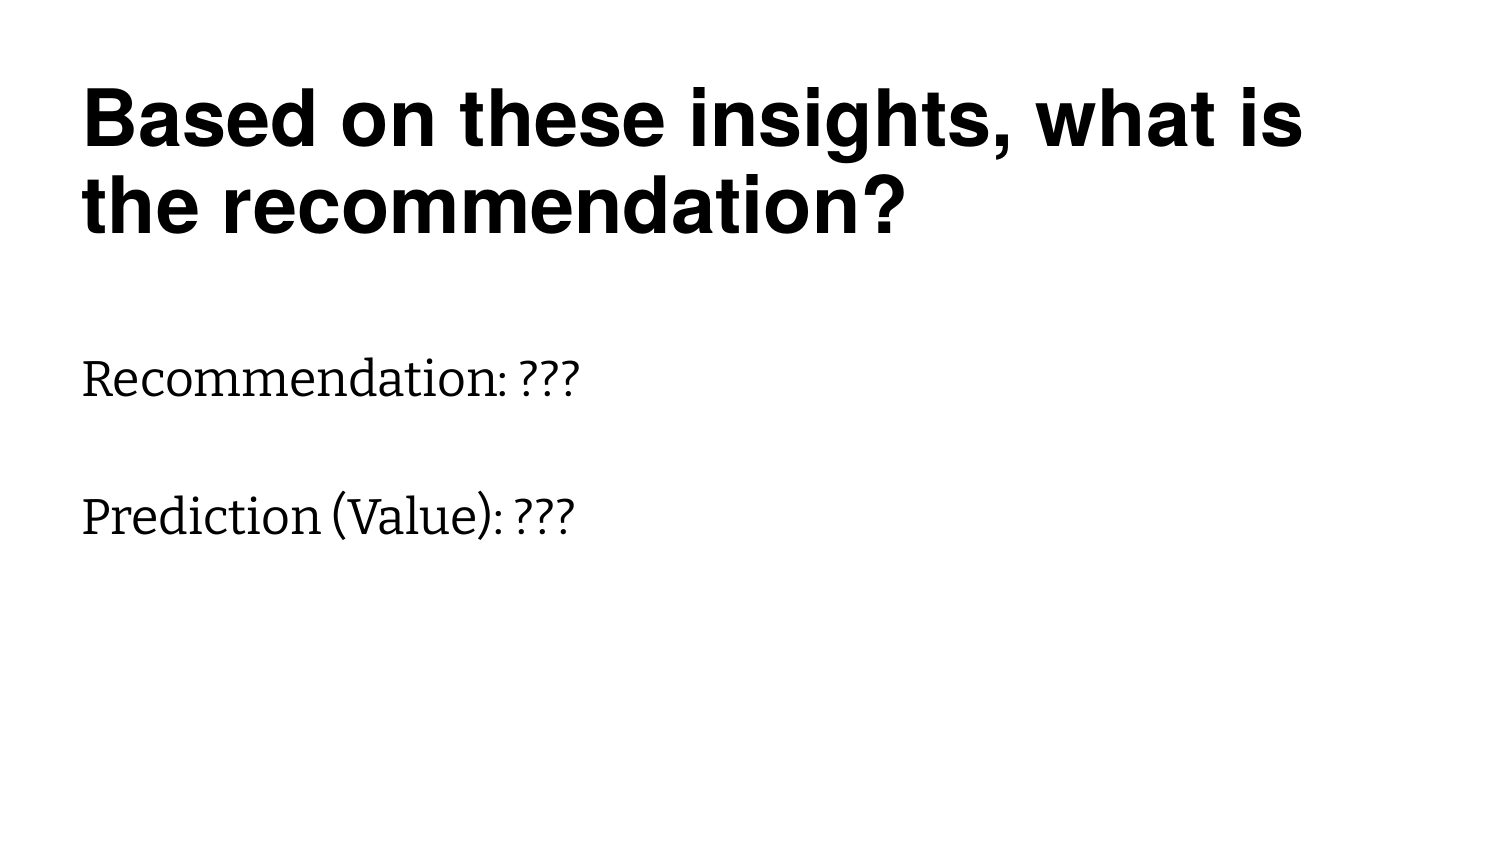

# Based on these insights, what is the recommendation?
Recommendation: ???

Prediction (Value): ???